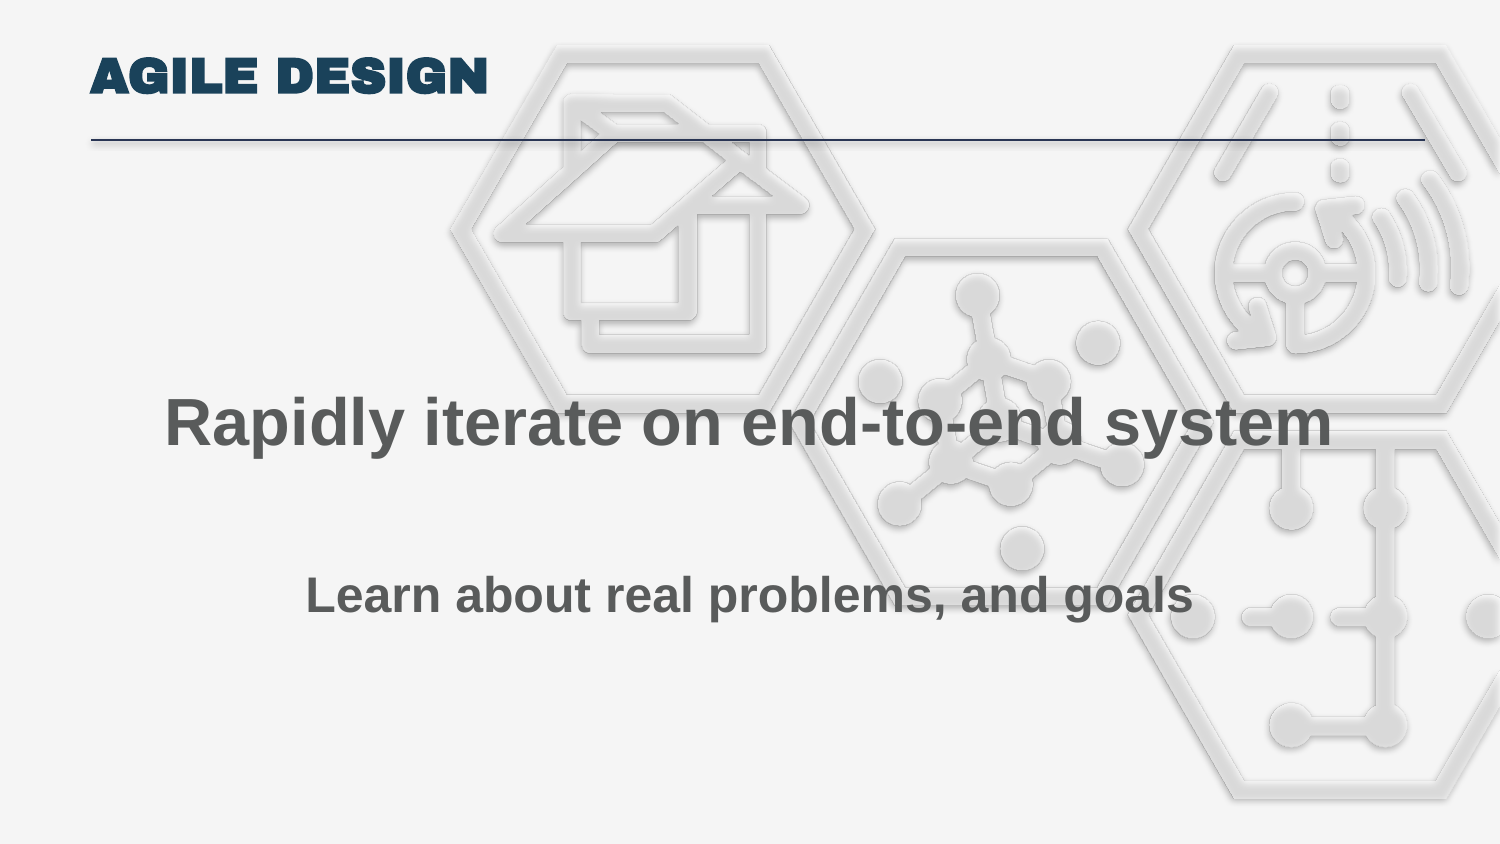

# Agile Design

Rapidly iterate on end-to-end system

Learn about real problems, and goals